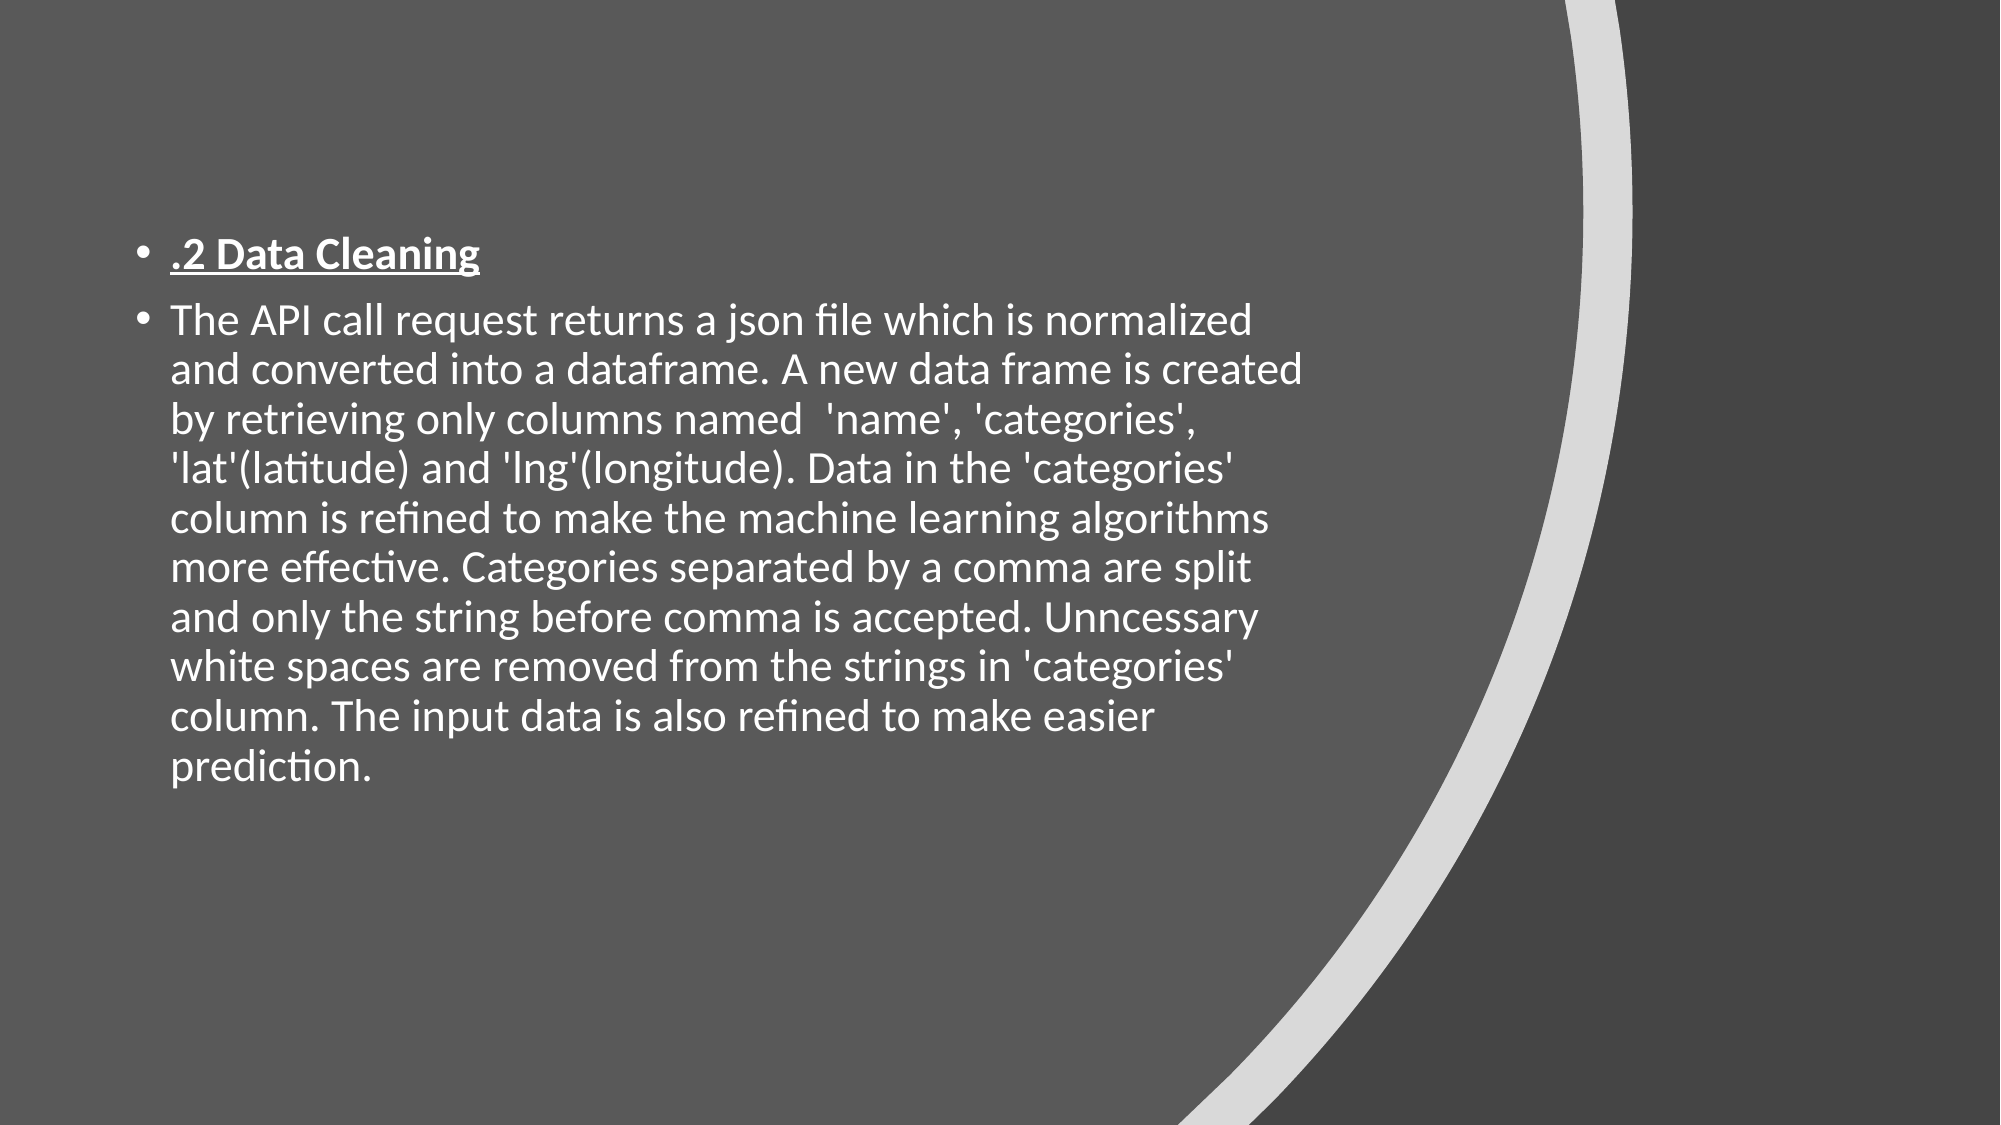

.2 Data Cleaning
The API call request returns a json file which is normalized and converted into a dataframe. A new data frame is created by retrieving only columns named  'name', 'categories', 'lat'(latitude) and 'lng'(longitude). Data in the 'categories' column is refined to make the machine learning algorithms more effective. Categories separated by a comma are split and only the string before comma is accepted. Unncessary white spaces are removed from the strings in 'categories' column. The input data is also refined to make easier prediction.